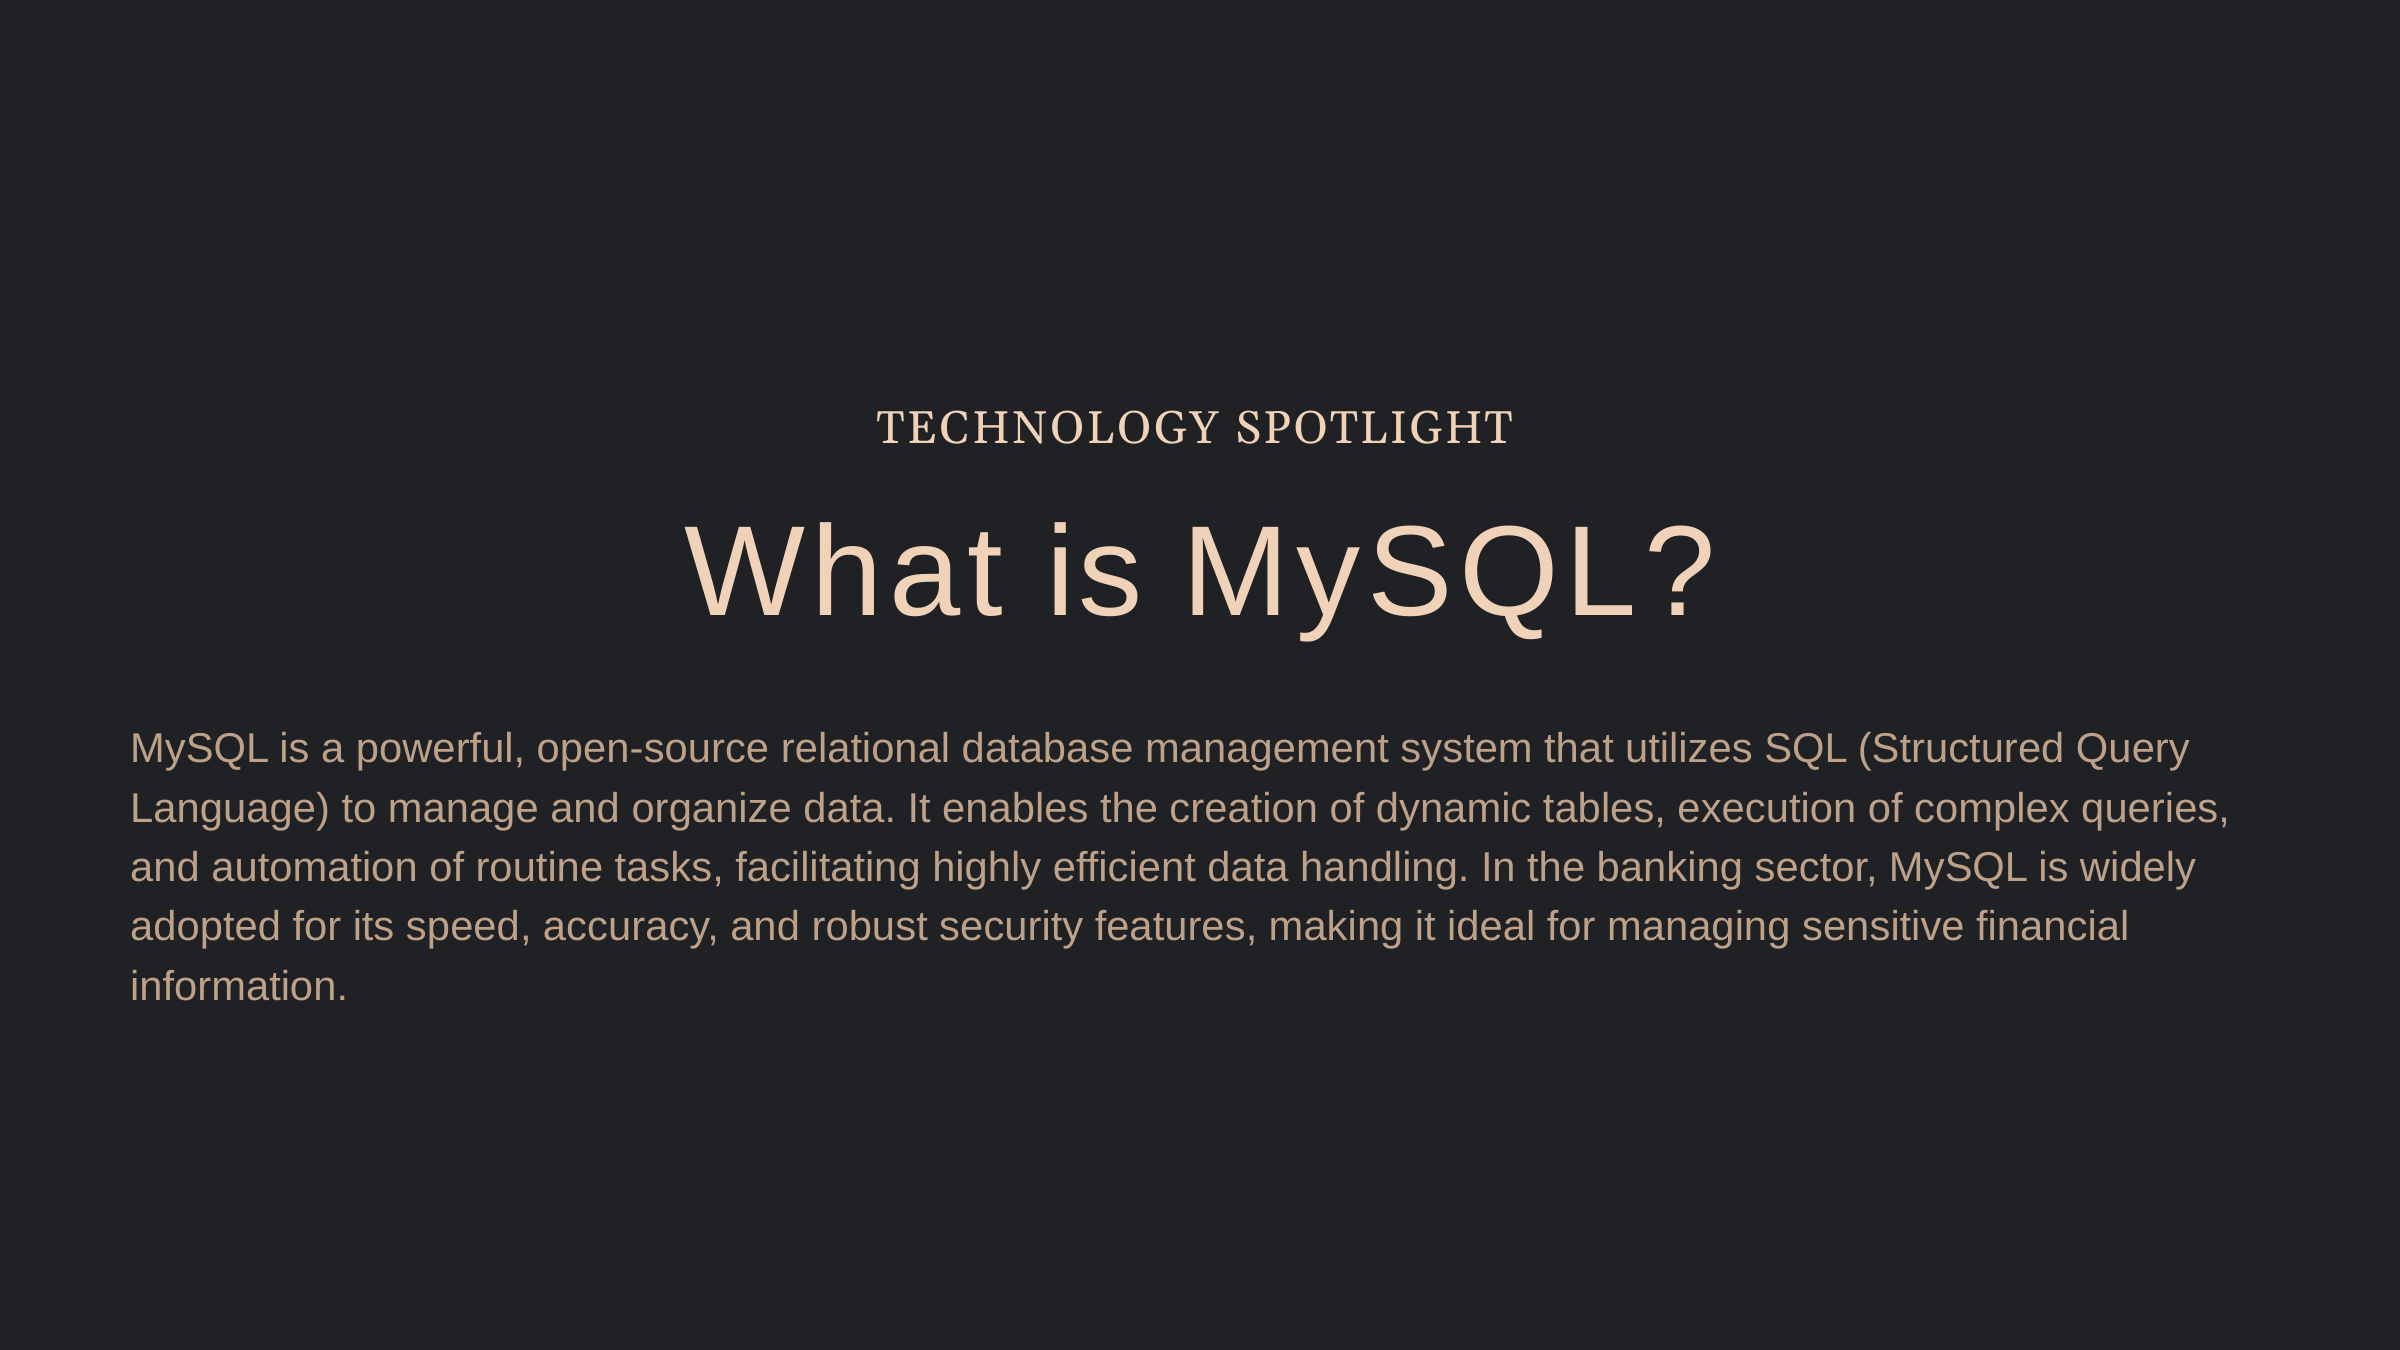

# TECHNOLOGY SPOTLIGHT
What is MySQL?
MySQL is a powerful, open-source relational database management system that utilizes SQL (Structured Query Language) to manage and organize data. It enables the creation of dynamic tables, execution of complex queries, and automation of routine tasks, facilitating highly efficient data handling. In the banking sector, MySQL is widely adopted for its speed, accuracy, and robust security features, making it ideal for managing sensitive financial information.